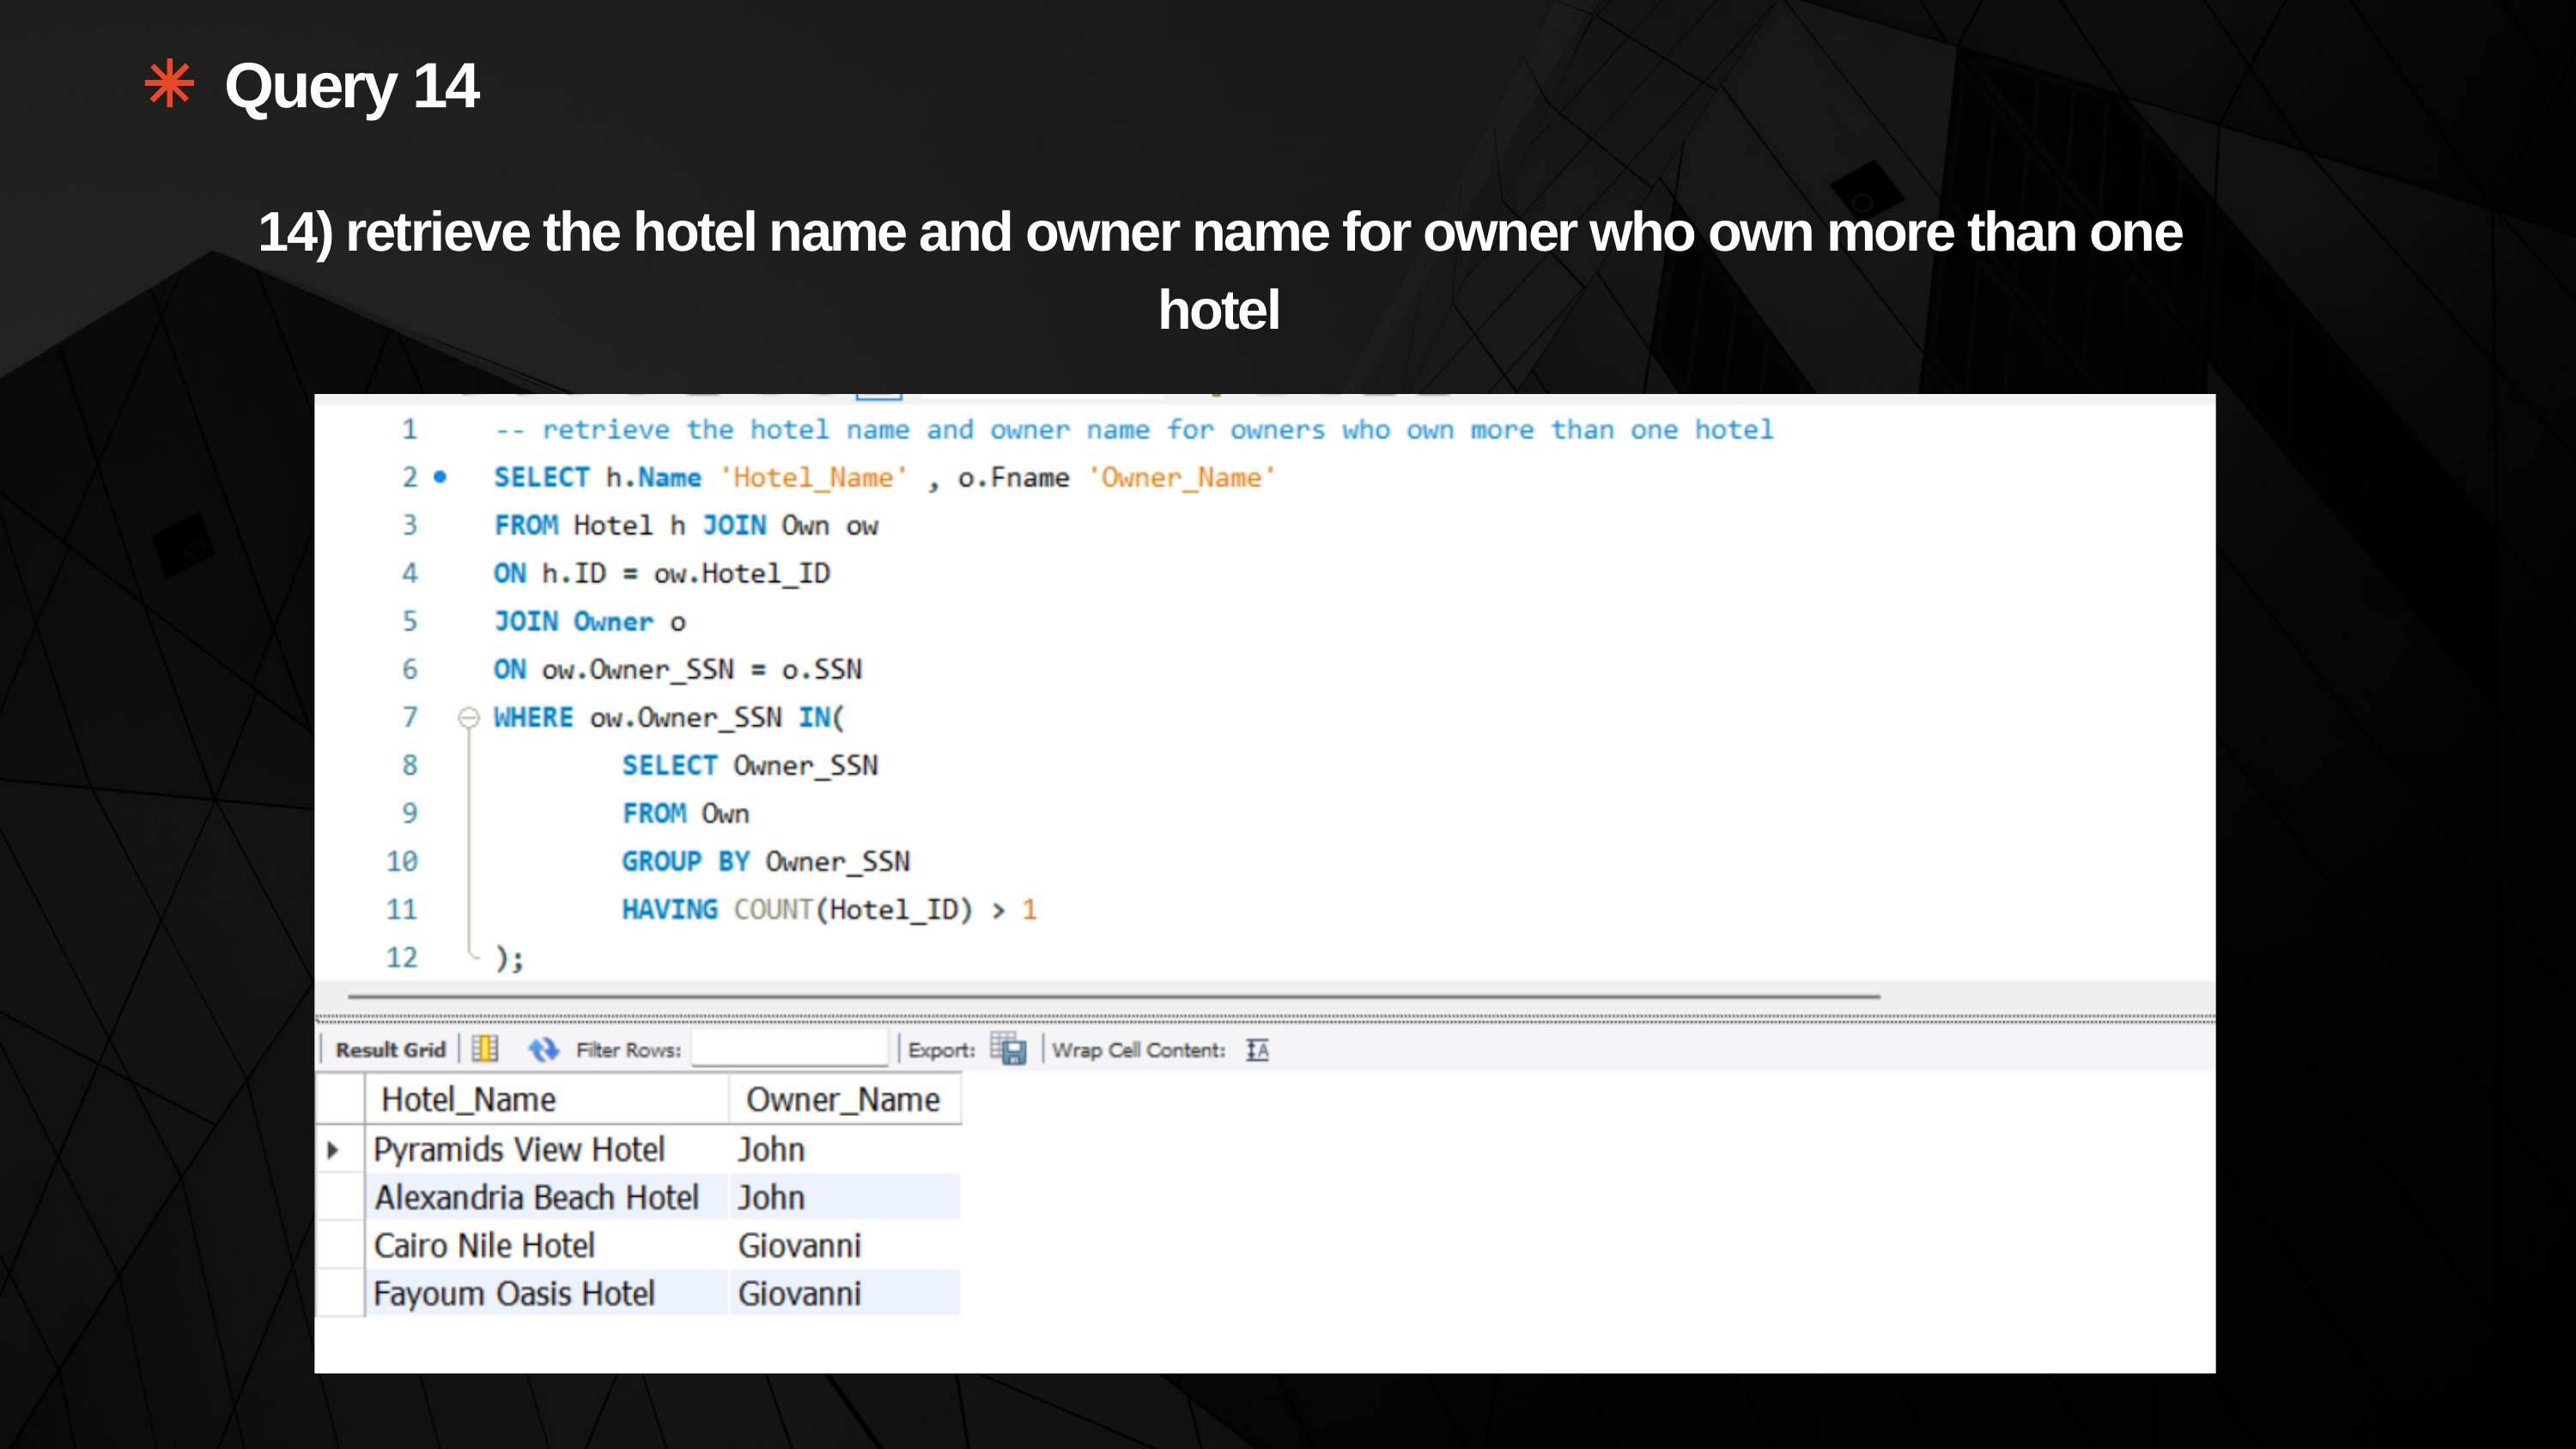

Query 14

14) retrieve the hotel name and owner name for owner who own more than one hotel